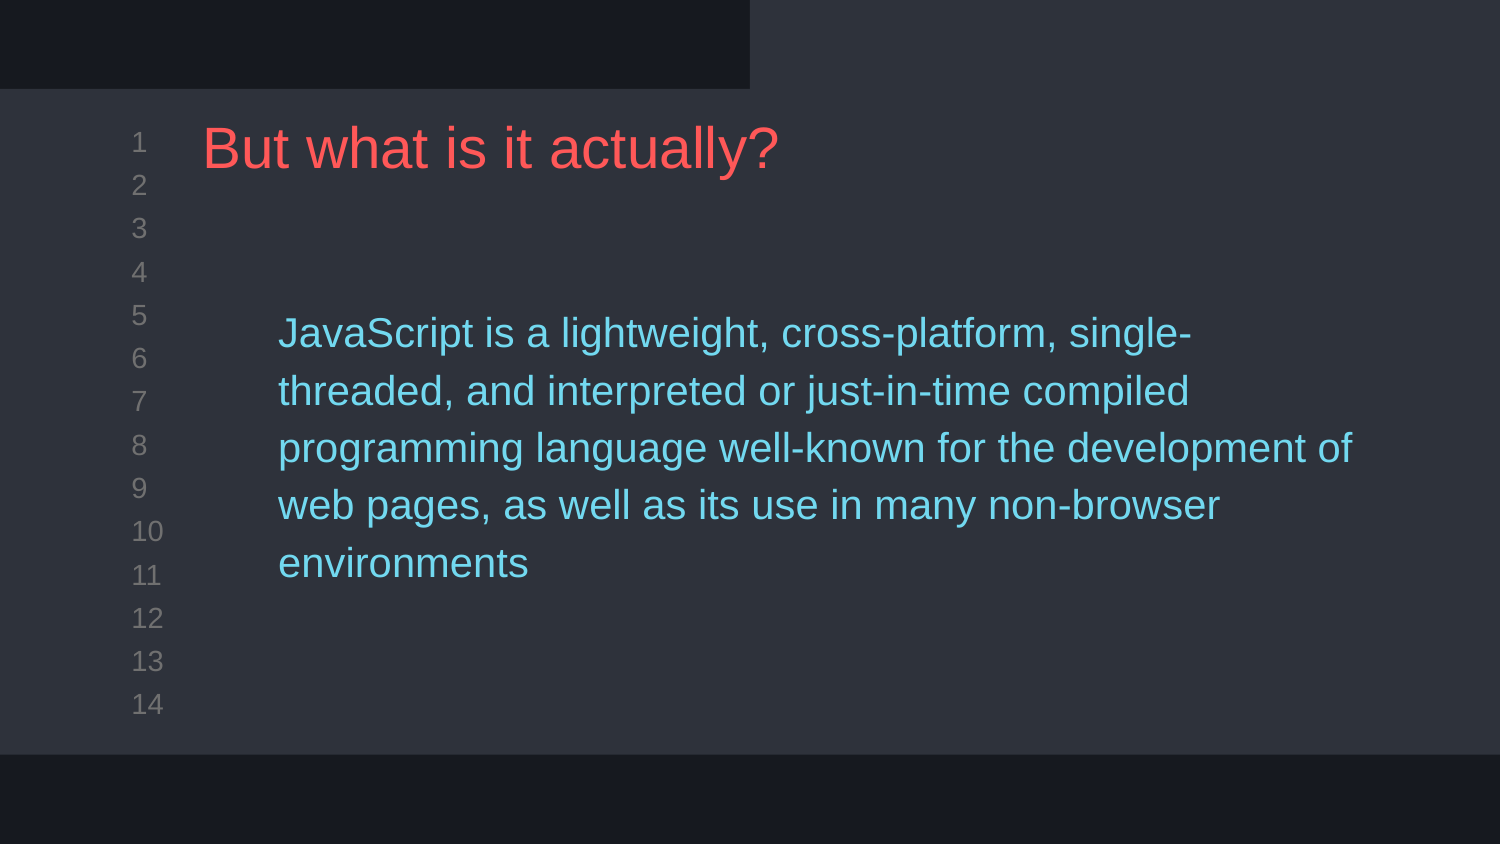

# But what is it actually?
JavaScript is a lightweight, cross-platform, single-threaded, and interpreted or just-in-time compiled programming language well-known for the development of web pages, as well as its use in many non-browser environments